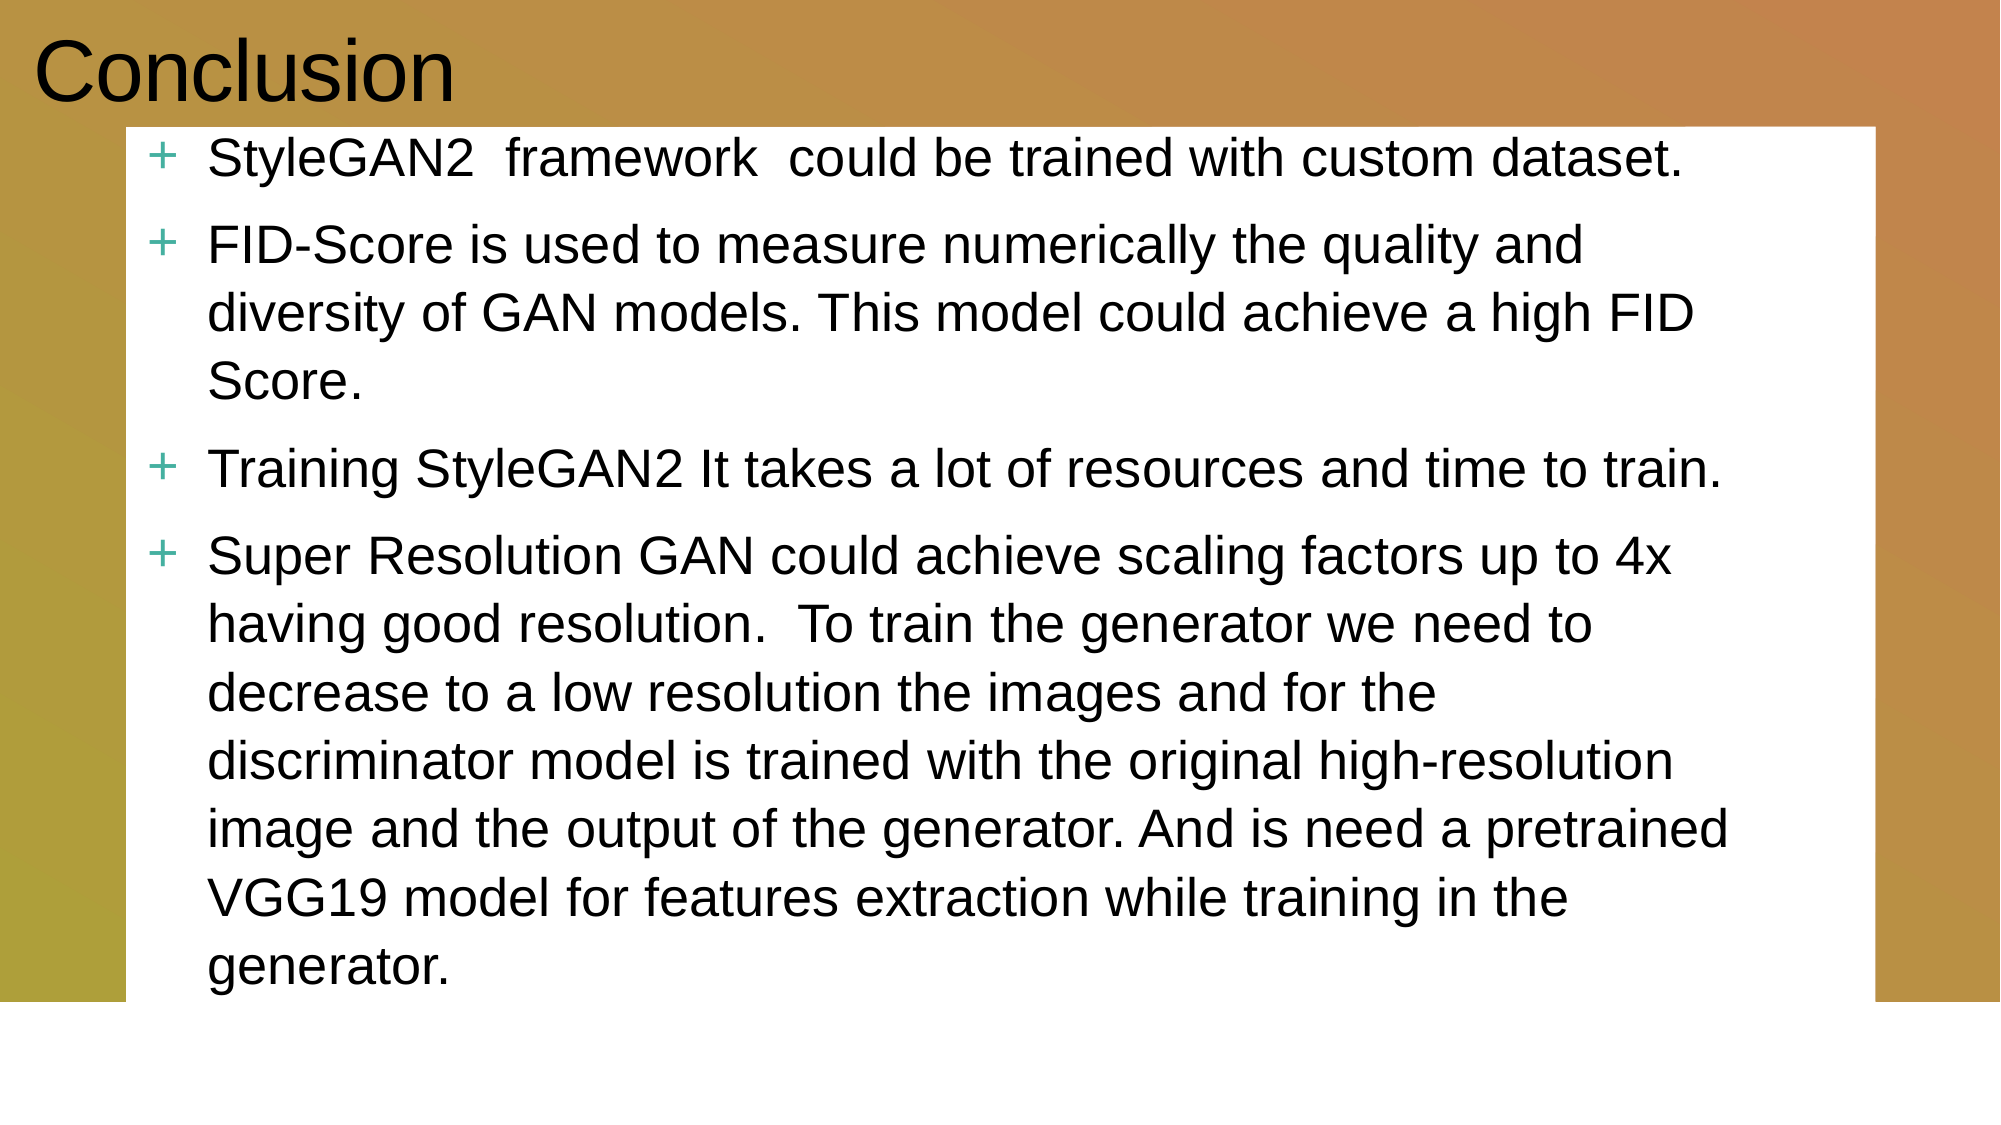

# Conclusion
StyleGAN2  framework  could be trained with custom dataset.
FID-Score is used to measure numerically the quality and diversity of GAN models. This model could achieve a high FID Score.
Training StyleGAN2 It takes a lot of resources and time to train.
Super Resolution GAN could achieve scaling factors up to 4x having good resolution.  To train the generator we need to decrease to a low resolution the images and for the discriminator model is trained with the original high-resolution image and the output of the generator. And is need a pretrained VGG19 model for features extraction while training in the generator.